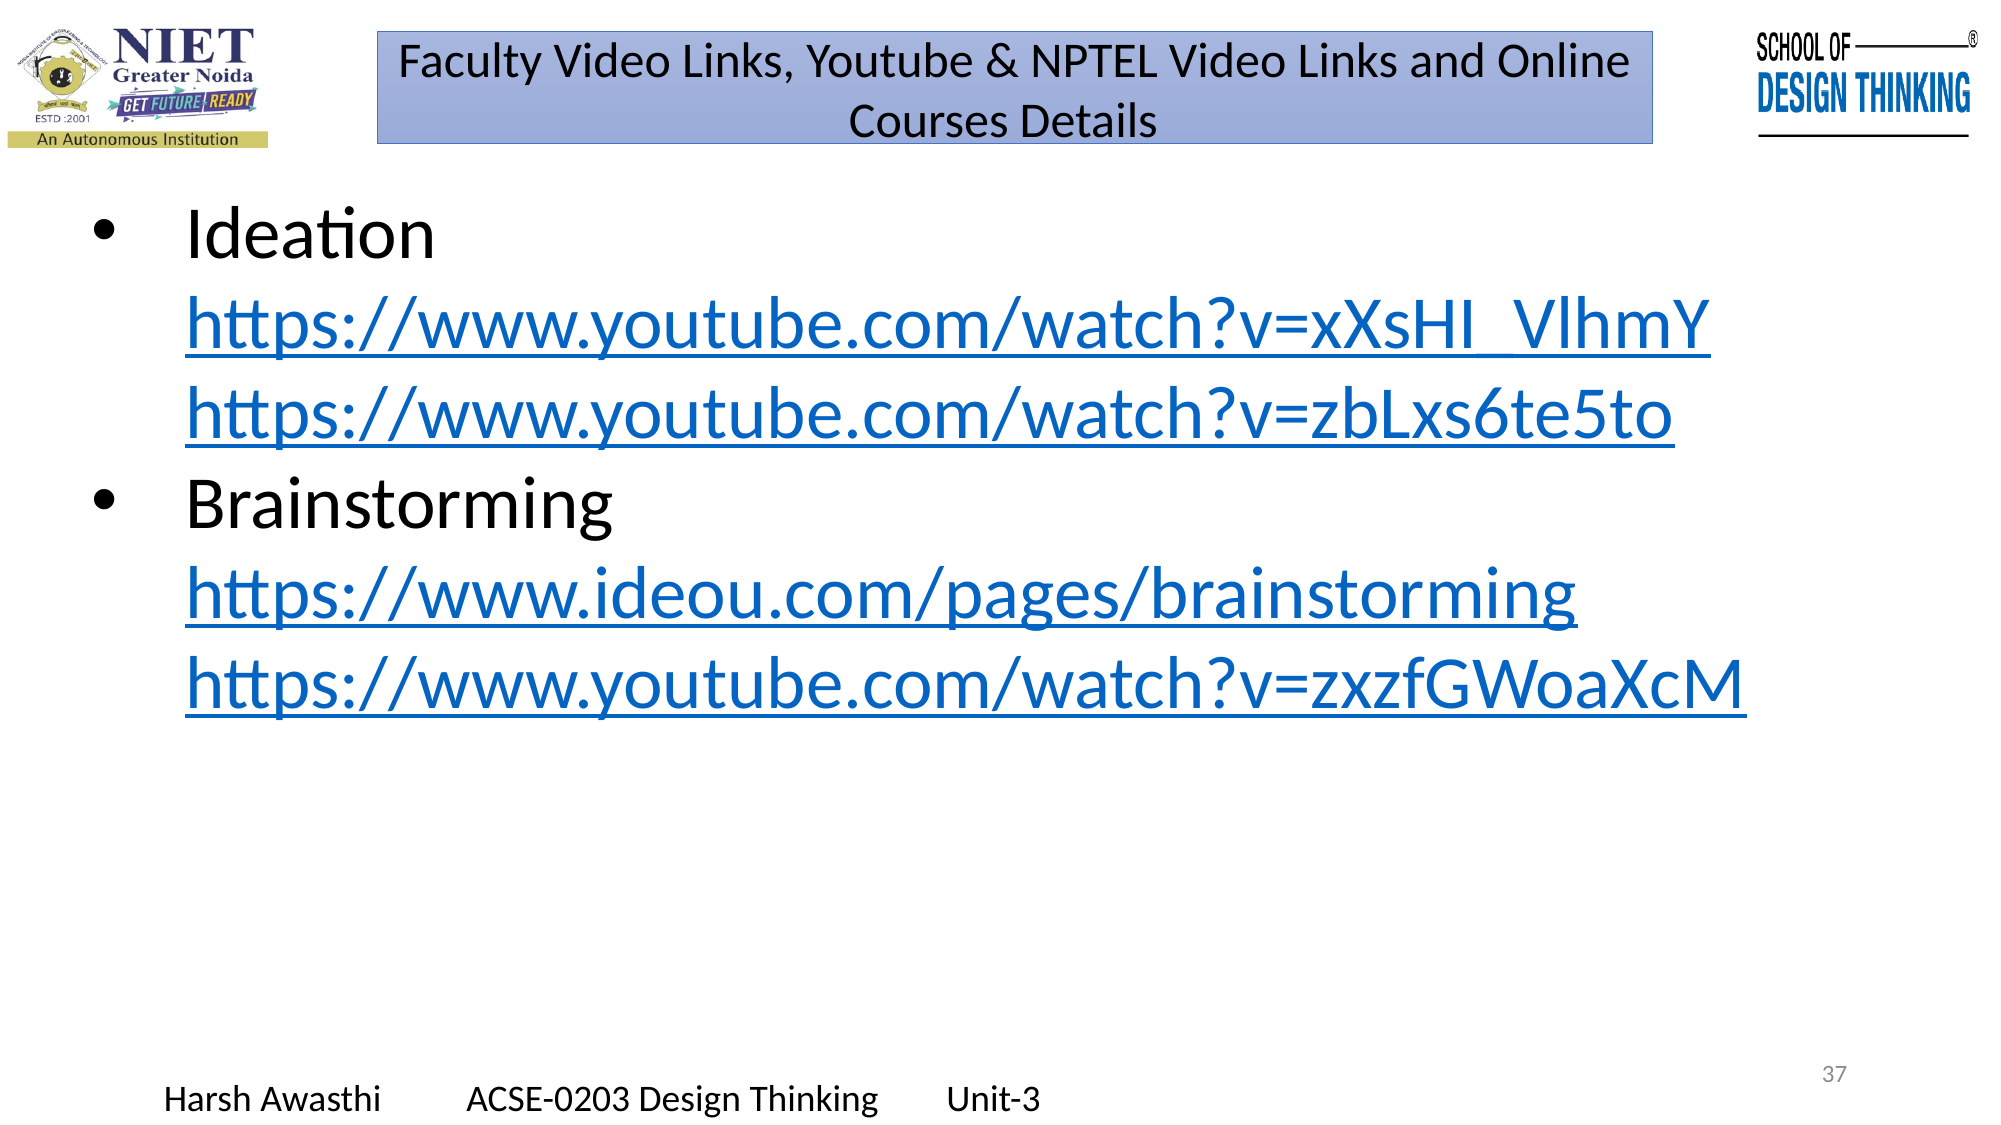

Faculty Video Links, Youtube & NPTEL Video Links and Online Courses Details
Ideation https://www.youtube.com/watch?v=xXsHI_VlhmY https://www.youtube.com/watch?v=zbLxs6te5to
Brainstorming https://www.ideou.com/pages/brainstorming https://www.youtube.com/watch?v=zxzfGWoaXcM

37
Harsh Awasthi          ACSE-0203 Design Thinking        Unit-3